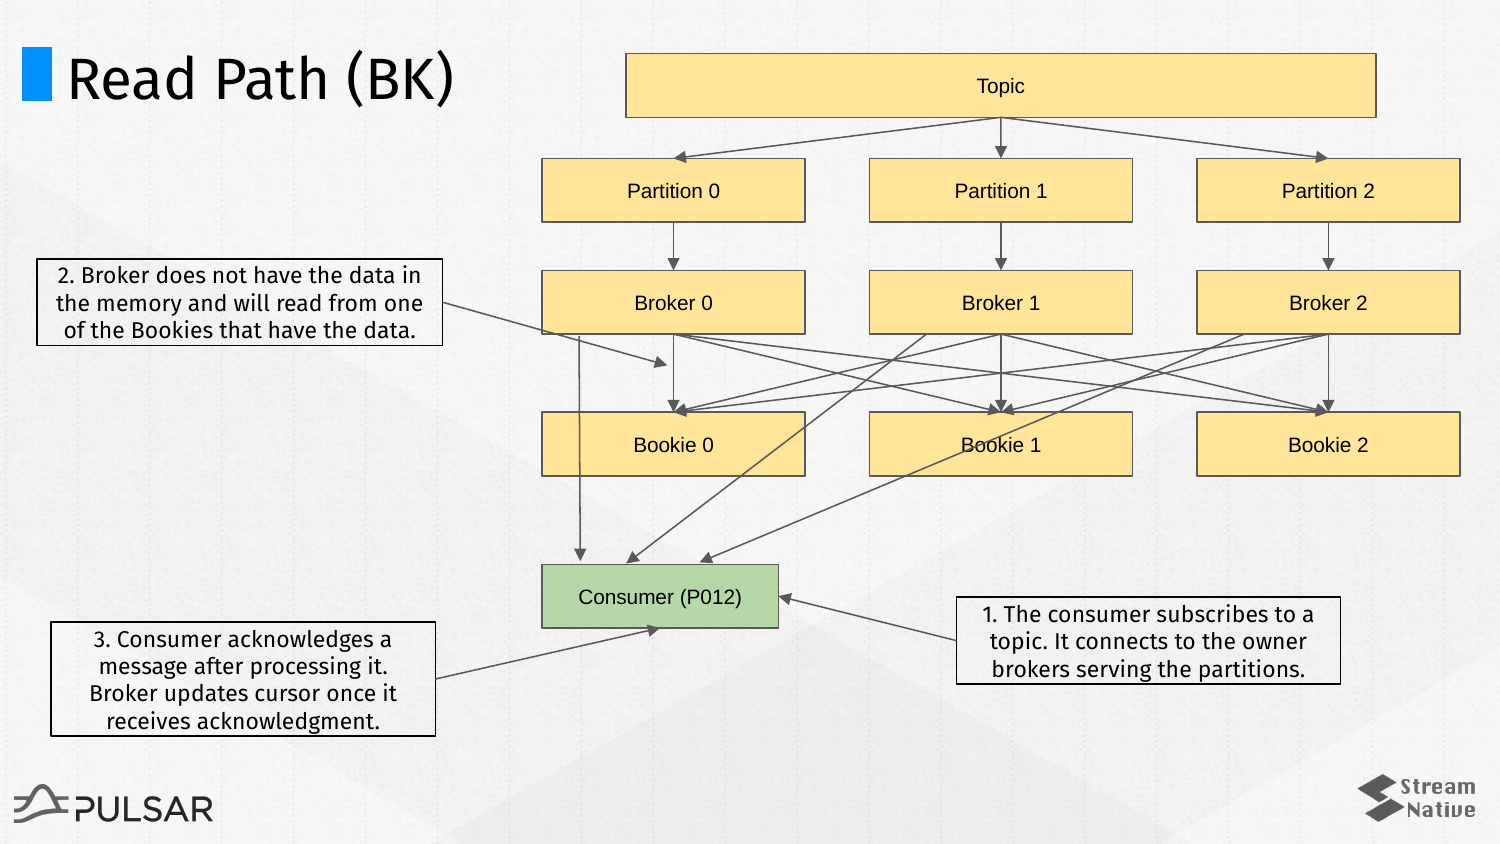

# Read Path (BK)
Topic
Partition 0
Partition 1
Partition 2
2. Broker does not have the data in the memory and will read from one of the Bookies that have the data.
Broker 0
Broker 1
Broker 2
Bookie 0
Bookie 1
Bookie 2
Consumer (P012)
1. The consumer subscribes to a topic. It connects to the owner brokers serving the partitions.
3. Consumer acknowledges a message after processing it. Broker updates cursor once it receives acknowledgment.